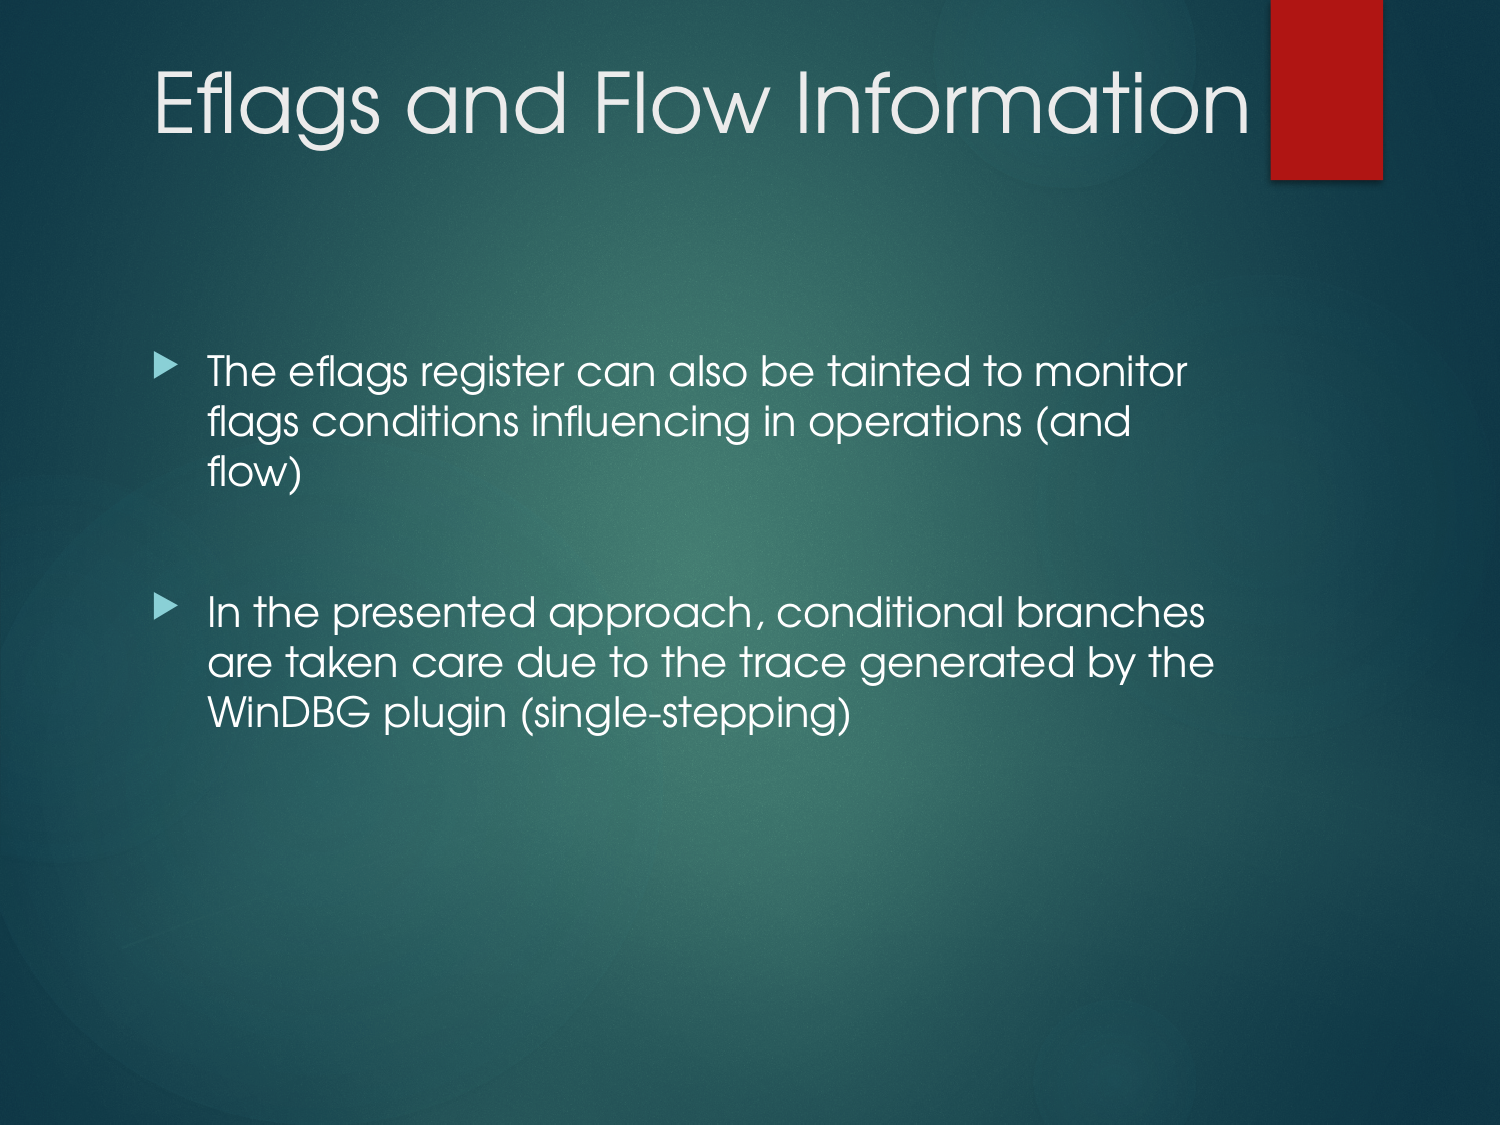

# Eflags and Flow Information
The eflags register can also be tainted to monitor flags conditions influencing in operations (and flow)

In the presented approach, conditional branches are taken care due to the trace generated by the WinDBG plugin (single-stepping)